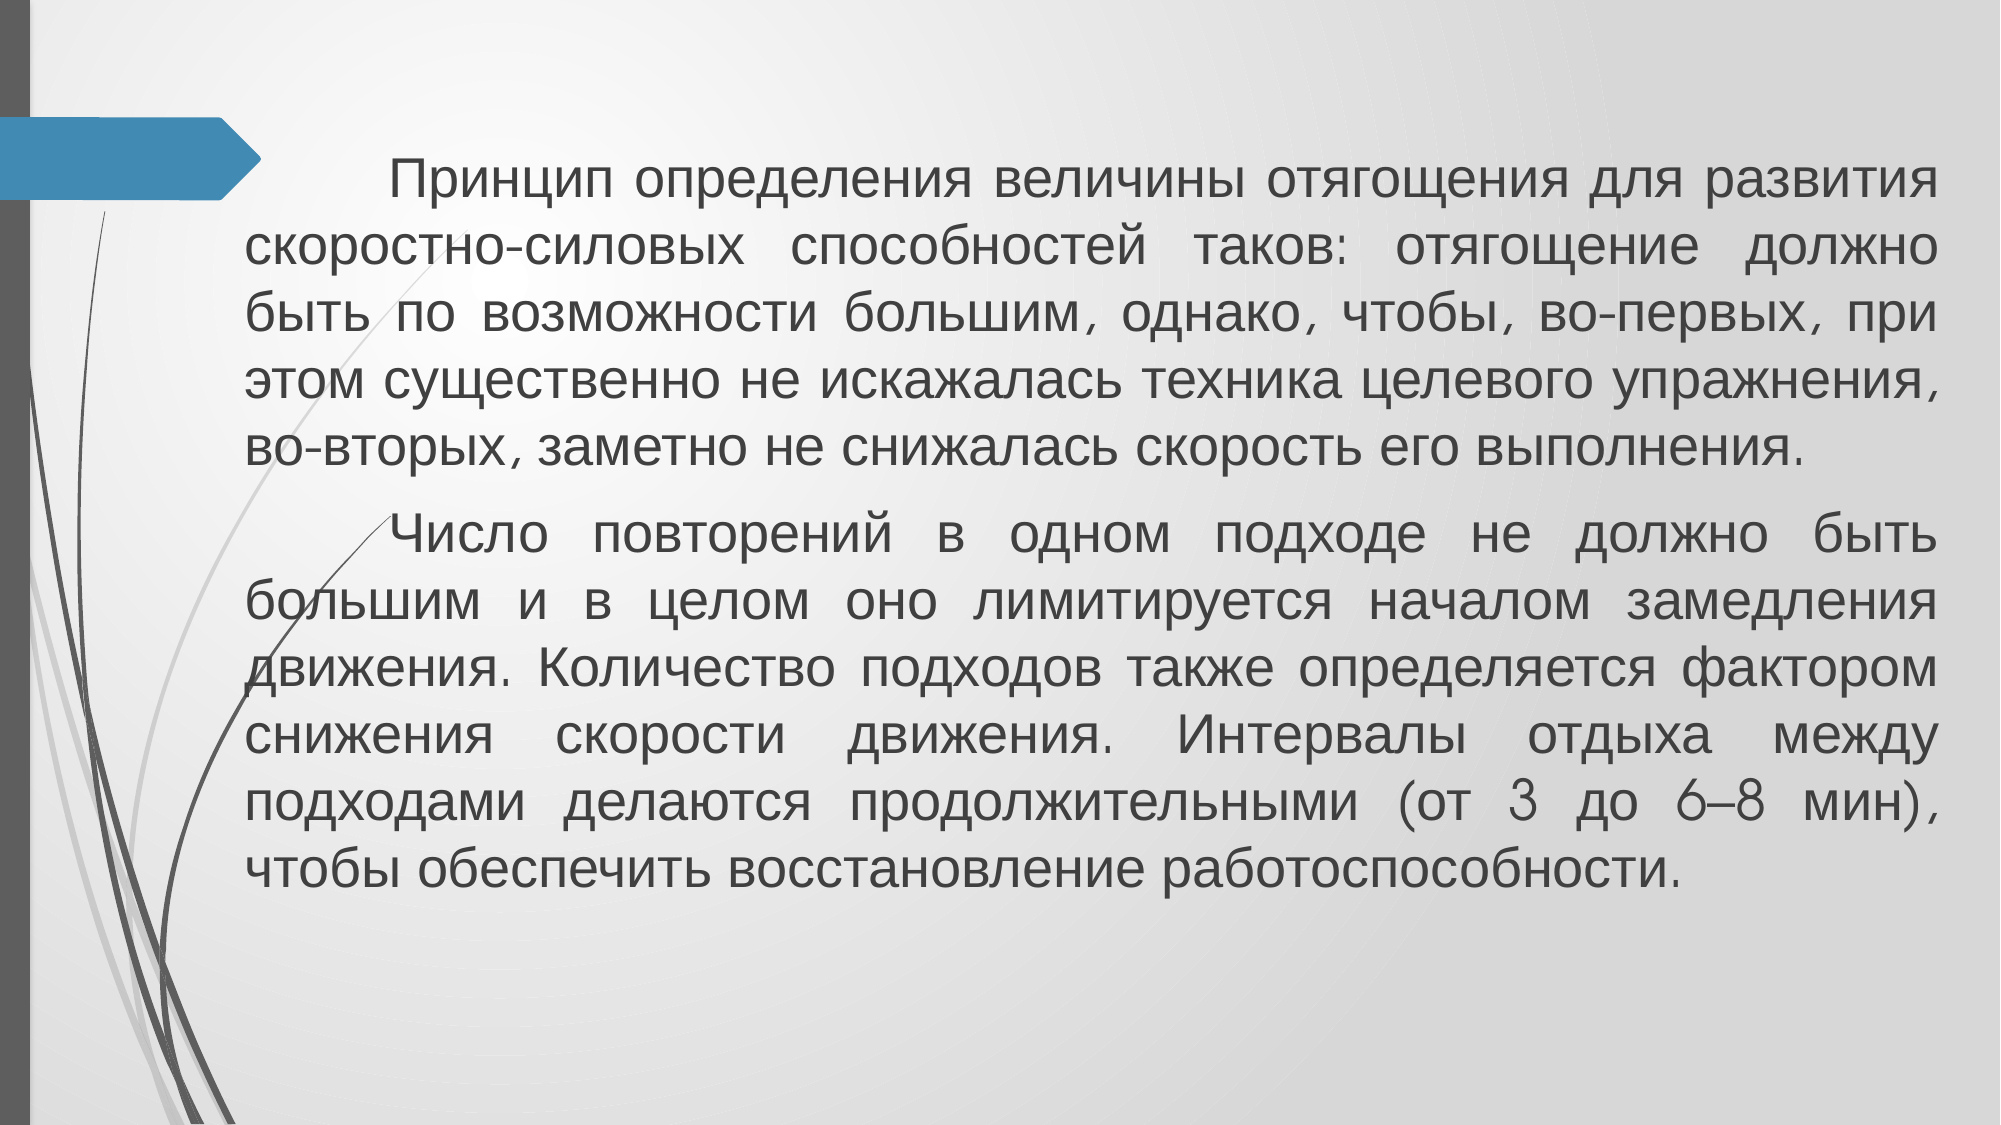

Принцип определения величины отягощения для развития скоростно-силовых способностей таков: отягощение должно быть по возможности большим, однако, чтобы, во-первых, при этом существенно не искажалась техника целевого упражнения, во-вторых, заметно не снижалась скорость его выполнения.
	Число повторений в одном подходе не должно быть большим и в целом оно лимитируется началом замедления движения. Количе­ство подходов также определяется фактором снижения скорости движения. Интервалы отдыха между подходами делаются продолжительными (от 3 до 6–8 мин), чтобы обеспечить восстановление работоспособности.